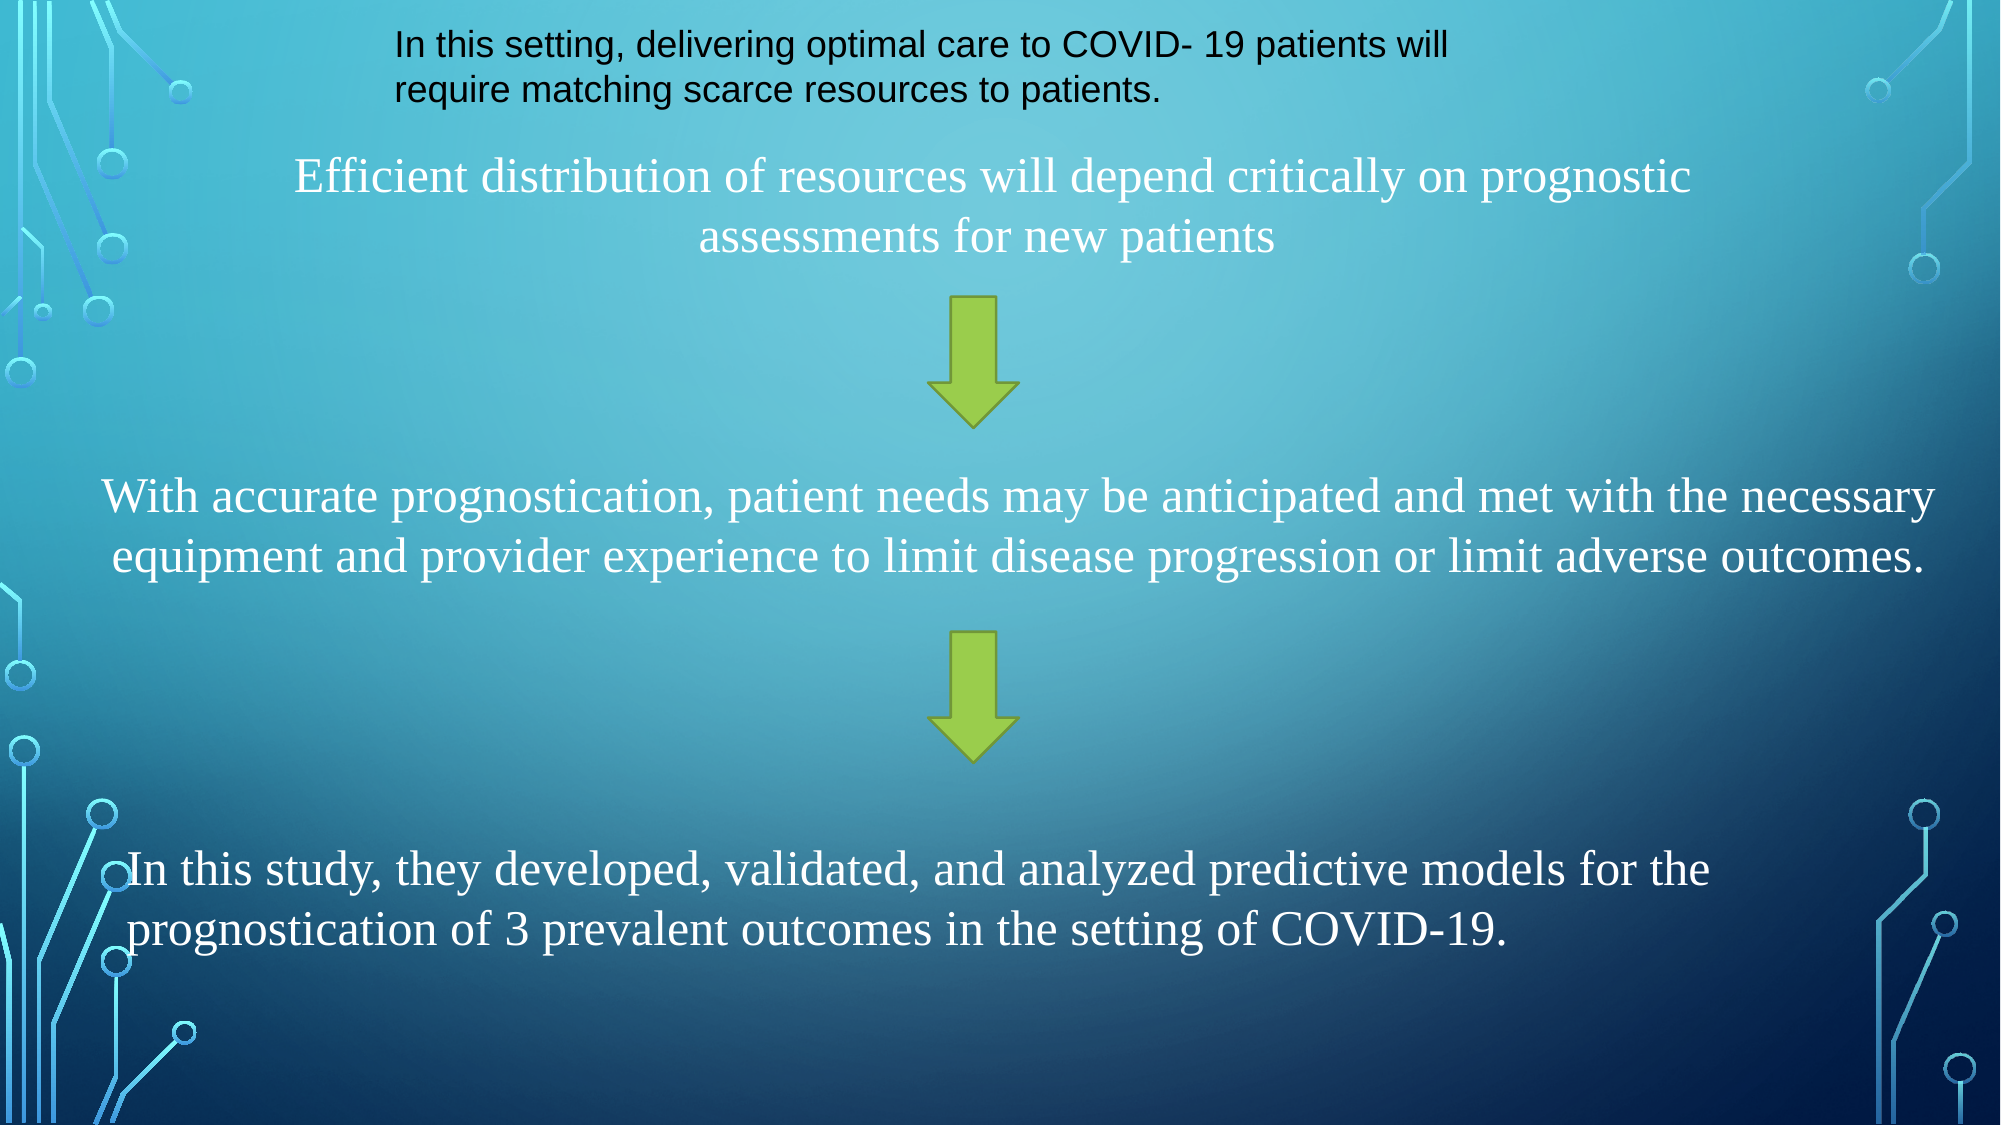

In this setting, delivering optimal care to COVID- 19 patients will require matching scarce resources to patients.
Efficient distribution of resources will depend critically on prognostic assessments for new patients

With accurate prognostication, patient needs may be anticipated and met with the necessary equipment and provider experience to limit disease progression or limit adverse outcomes.

In this study, they developed, validated, and analyzed predictive models for the prognostication of 3 prevalent outcomes in the setting of COVID-19.